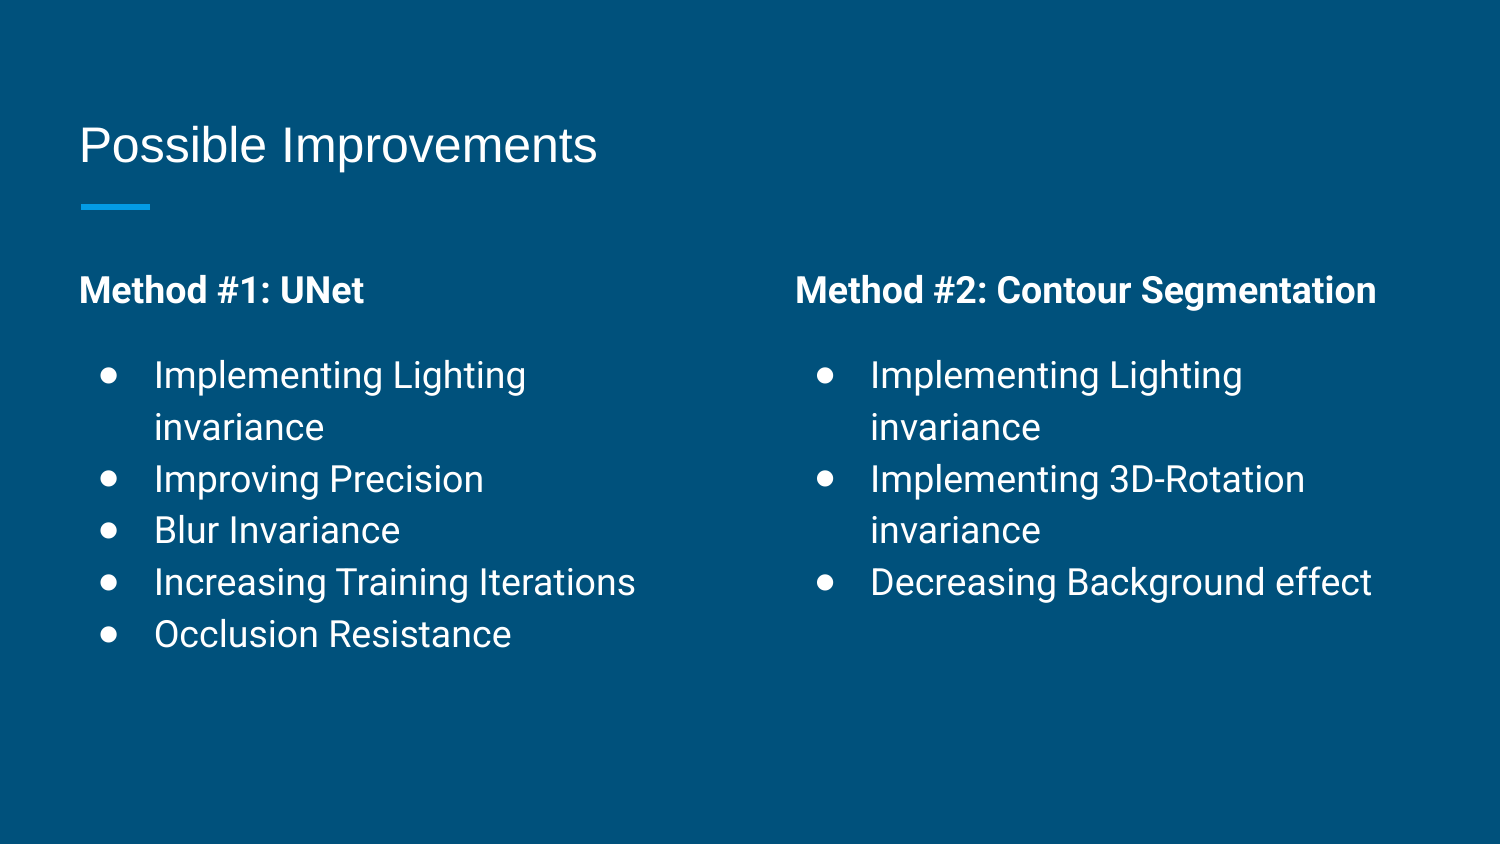

# Possible Improvements
Method #1: UNet
Implementing Lighting invariance
Improving Precision
Blur Invariance
Increasing Training Iterations
Occlusion Resistance

Method #2: Contour Segmentation
Implementing Lighting invariance
Implementing 3D-Rotation invariance
Decreasing Background effect